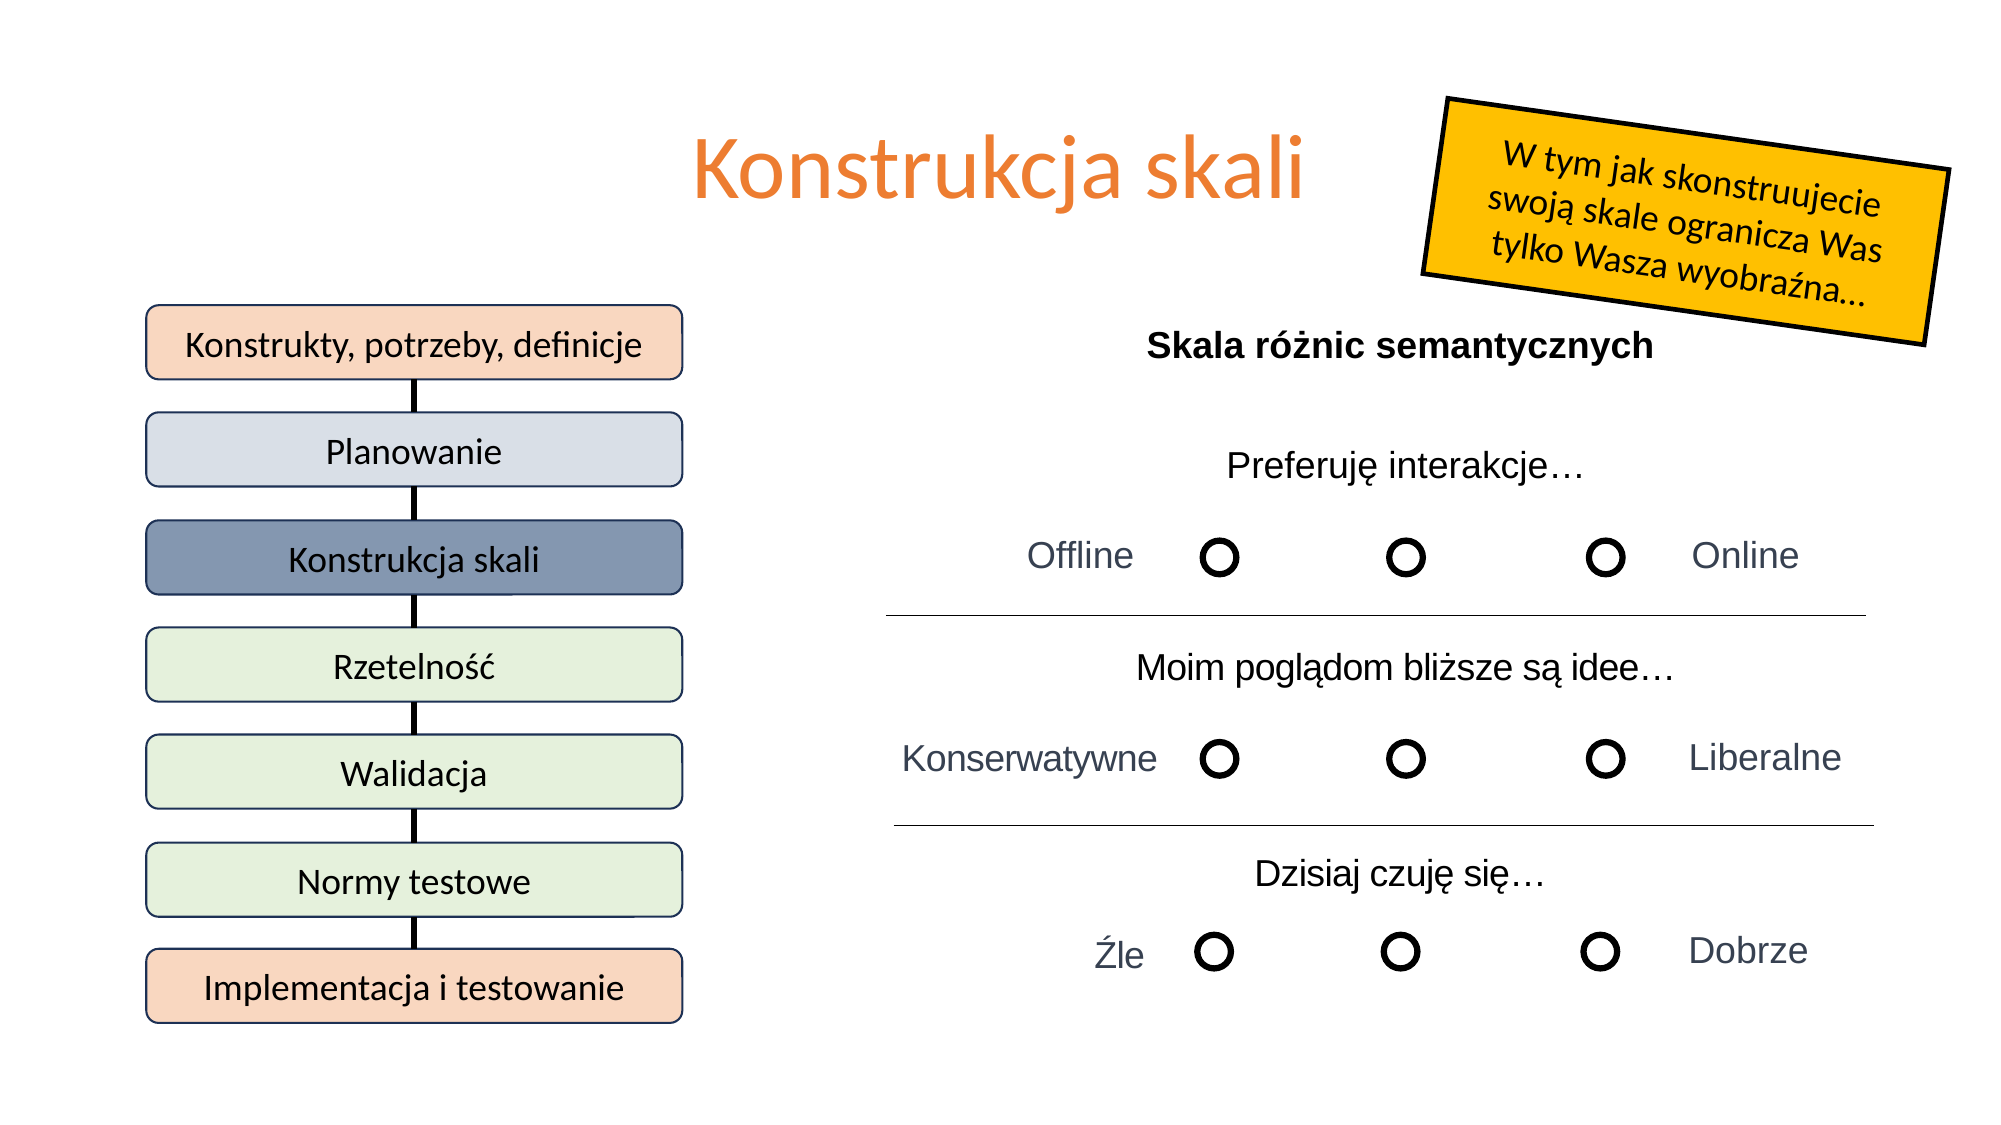

# Konstrukcja skali
W tym jak skonstruujecie swoją skale ogranicza Was tylko Wasza wyobraźna…
Konstrukty, potrzeby, definicje
Skala różnic semantycznych
Planowanie
Preferuję interakcje…
Konstrukcja skali
Offline
Online

Rzetelność
Moim poglądom bliższe są idee…
Liberalne
Konserwatywne
Walidacja

Normy testowe
Dzisiaj czuję się…
Dobrze
Źle

Implementacja i testowanie